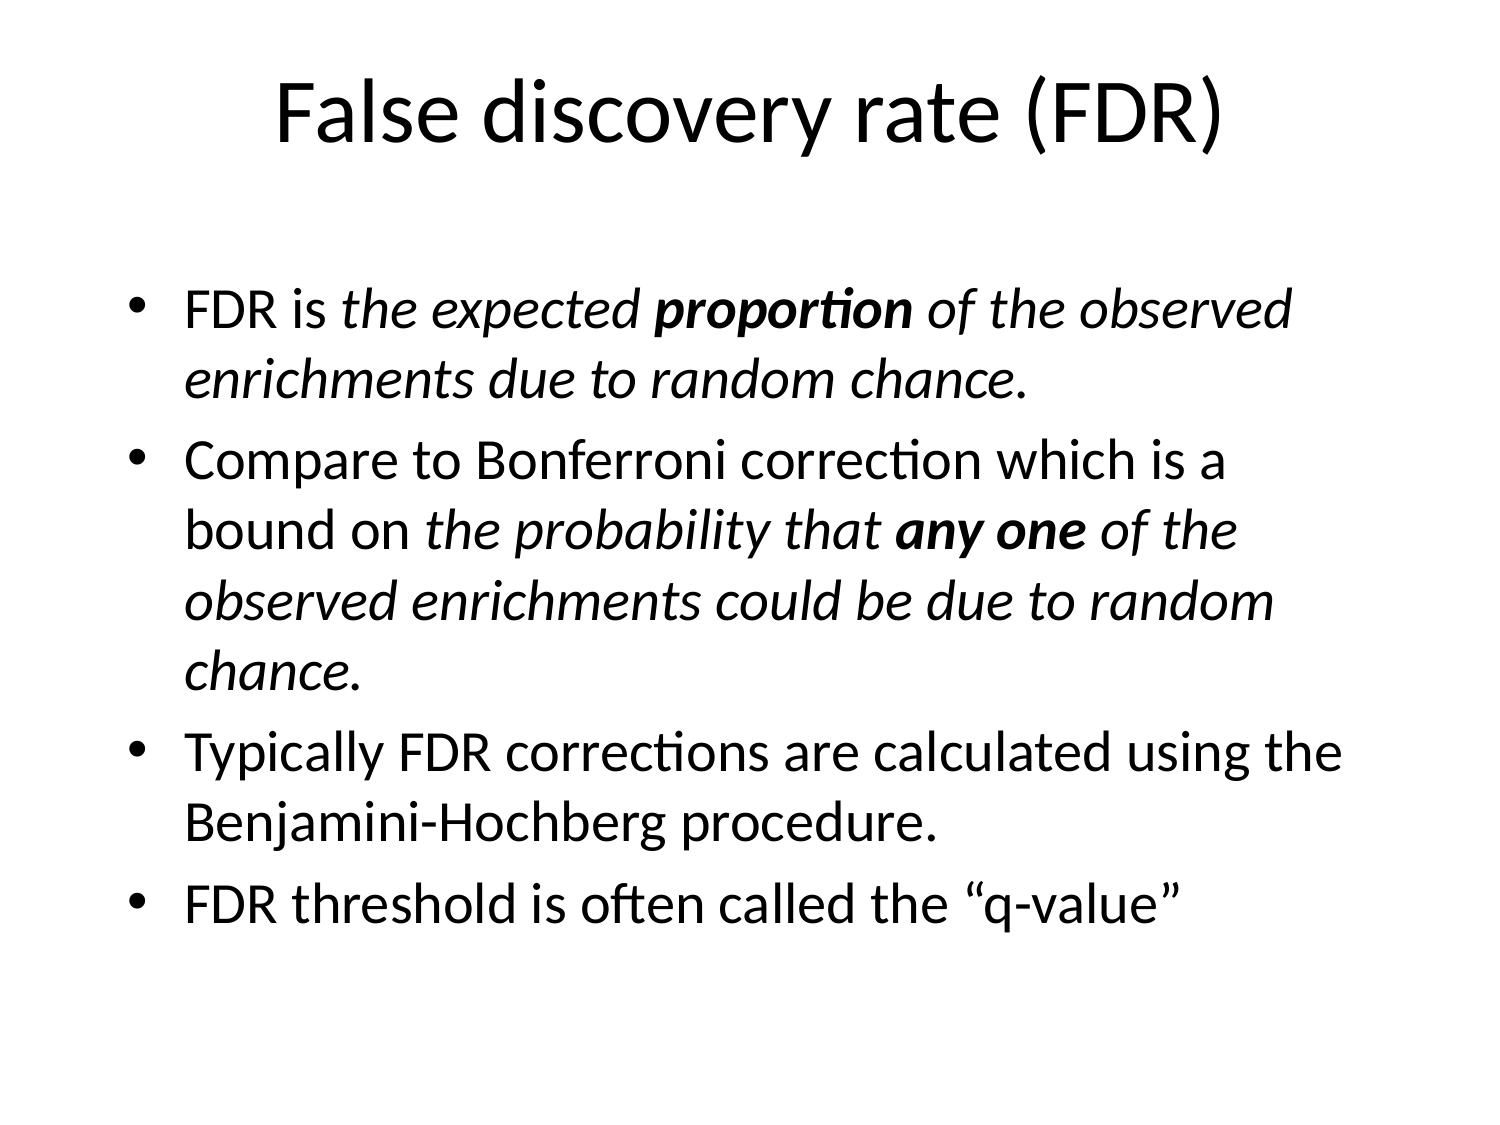

# False discovery rate (FDR)
FDR is the expected proportion of the observed enrichments due to random chance.
Compare to Bonferroni correction which is a bound on the probability that any one of the observed enrichments could be due to random chance.
Typically FDR corrections are calculated using the Benjamini-Hochberg procedure.
FDR threshold is often called the “q-value”